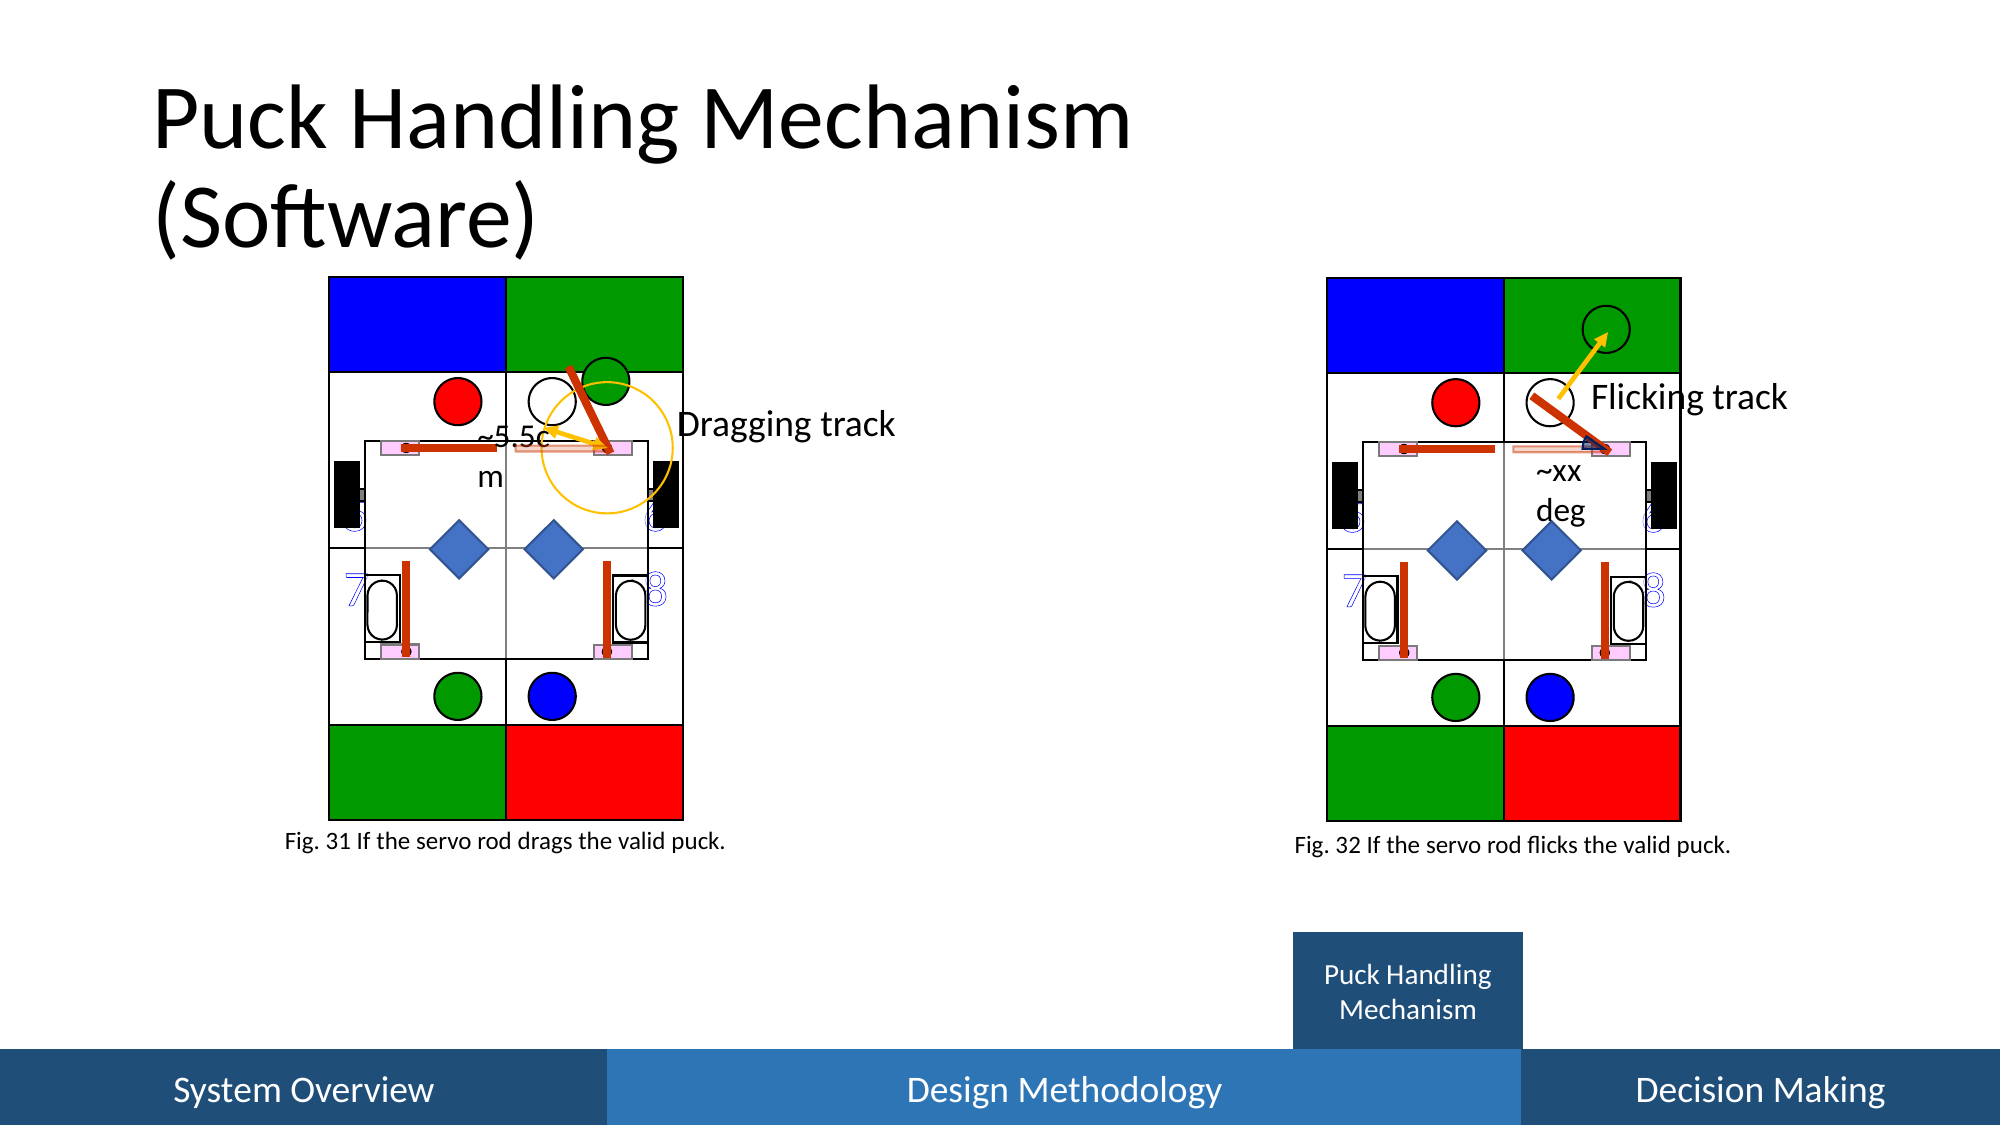

# Puck Handling Mechanism (Software)

5
6

7
8

Dragging track

~5.5cm

Fig. 31 If the servo rod drags the valid puck.

5
6

7
8

Flicking track

~xx deg
Fig. 32 If the servo rod flicks the valid puck.
Puck Handling Mechanism
50
System Overview
Design Methodology
Decision Making
System Block Diagram
Crucial Aspects of Design
Unused Alternative
Colour Sensing Mechanism
Motion Flow & Key Methods
Movement Mechanism